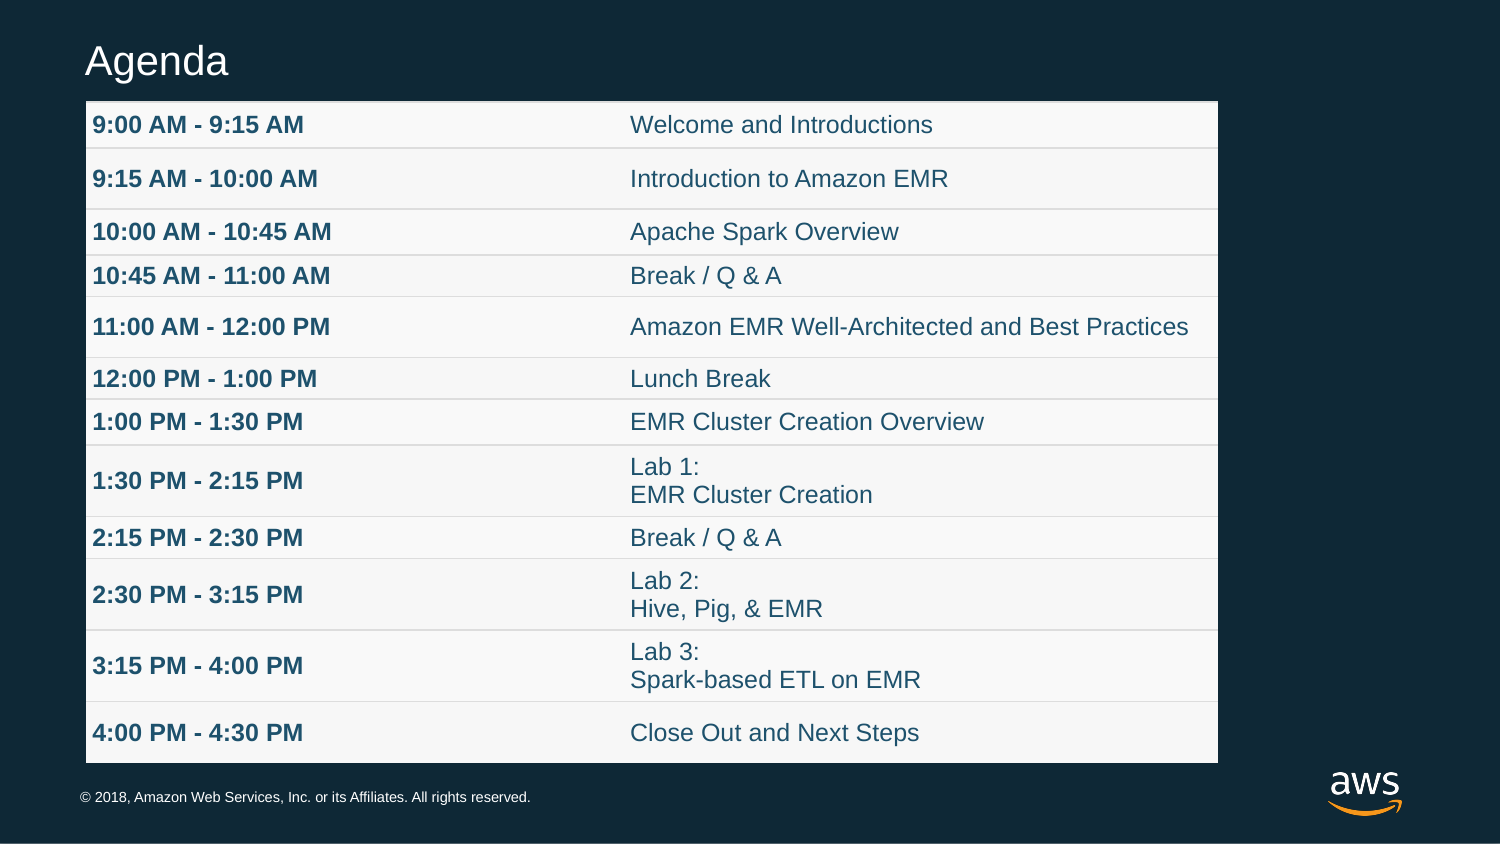

Agenda

| 9:00 AM - 9:15 AM | Welcome and Introductions |
| --- | --- |
| 9:15 AM - 10:00 AM | Introduction to Amazon EMR |
| 10:00 AM - 10:45 AM | Apache Spark Overview |
| 10:45 AM - 11:00 AM | Break / Q & A |
| 11:00 AM - 12:00 PM | Amazon EMR Well-Architected and Best Practices |
| 12:00 PM - 1:00 PM | Lunch Break |
| 1:00 PM - 1:30 PM | EMR Cluster Creation Overview |
| 1:30 PM - 2:15 PM | Lab 1: EMR Cluster Creation |
| 2:15 PM - 2:30 PM | Break / Q & A |
| 2:30 PM - 3:15 PM | Lab 2: Hive, Pig, & EMR |
| 3:15 PM - 4:00 PM | Lab 3: Spark-based ETL on EMR |
| 4:00 PM - 4:30 PM | Close Out and Next Steps |